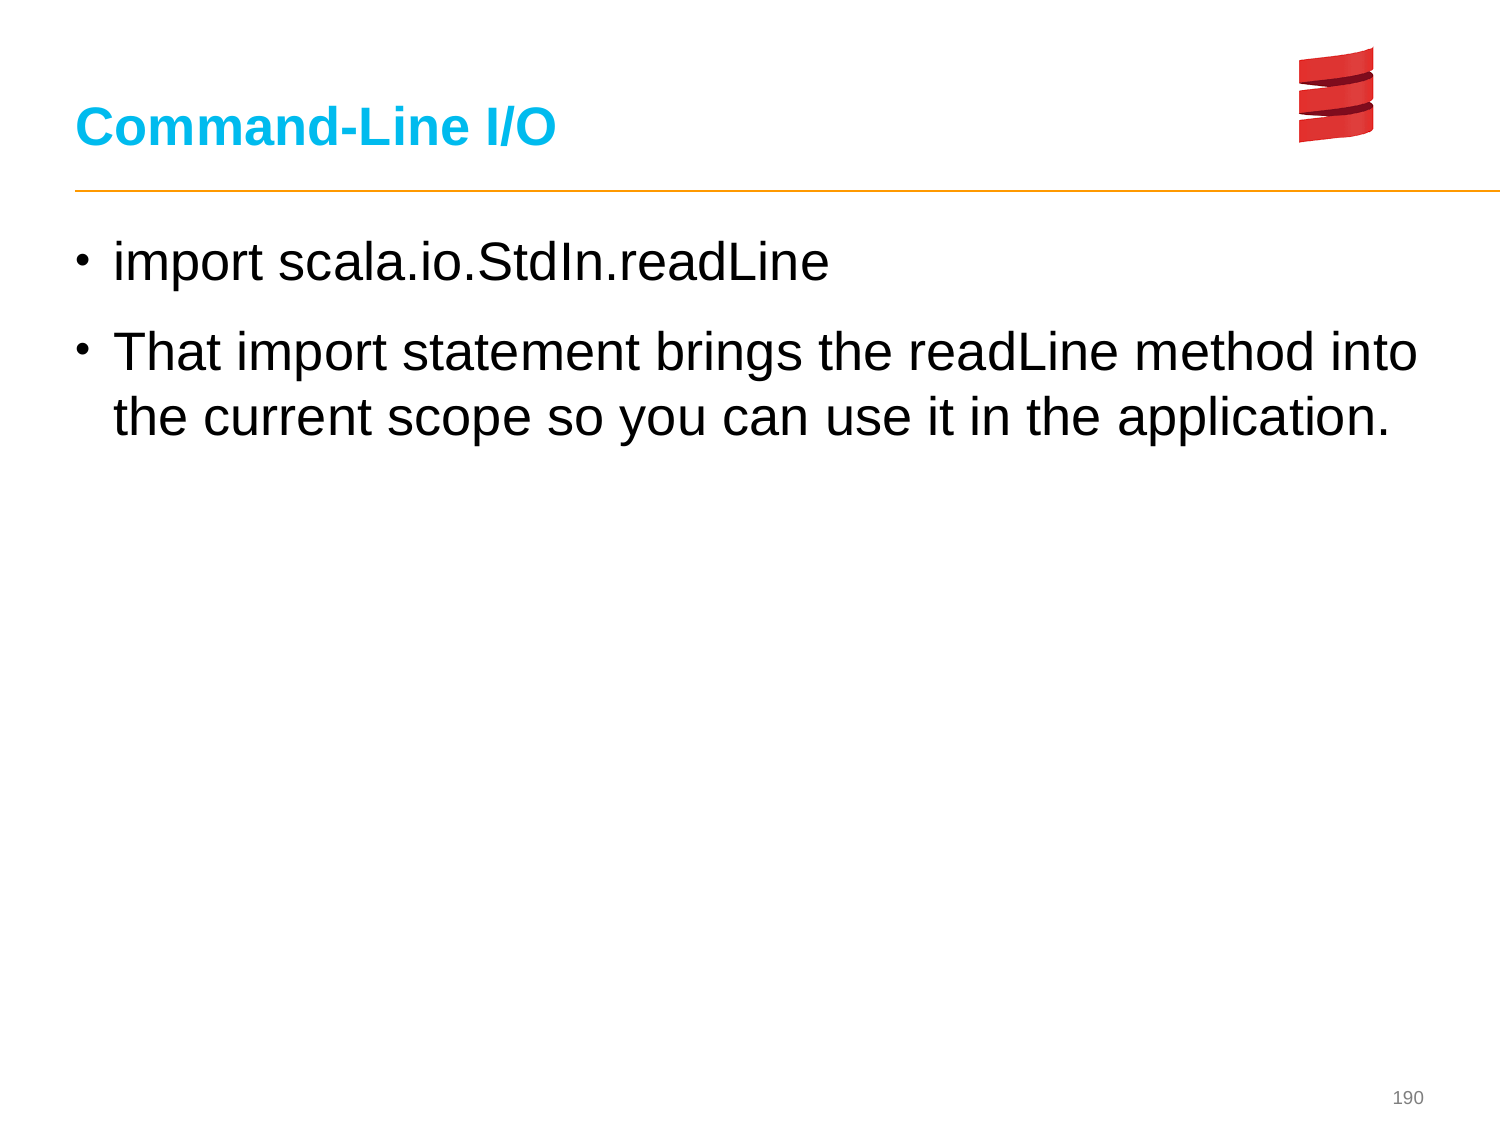

# Command-Line I/O
import scala.io.StdIn.readLine
That import statement brings the readLine method into the current scope so you can use it in the application.